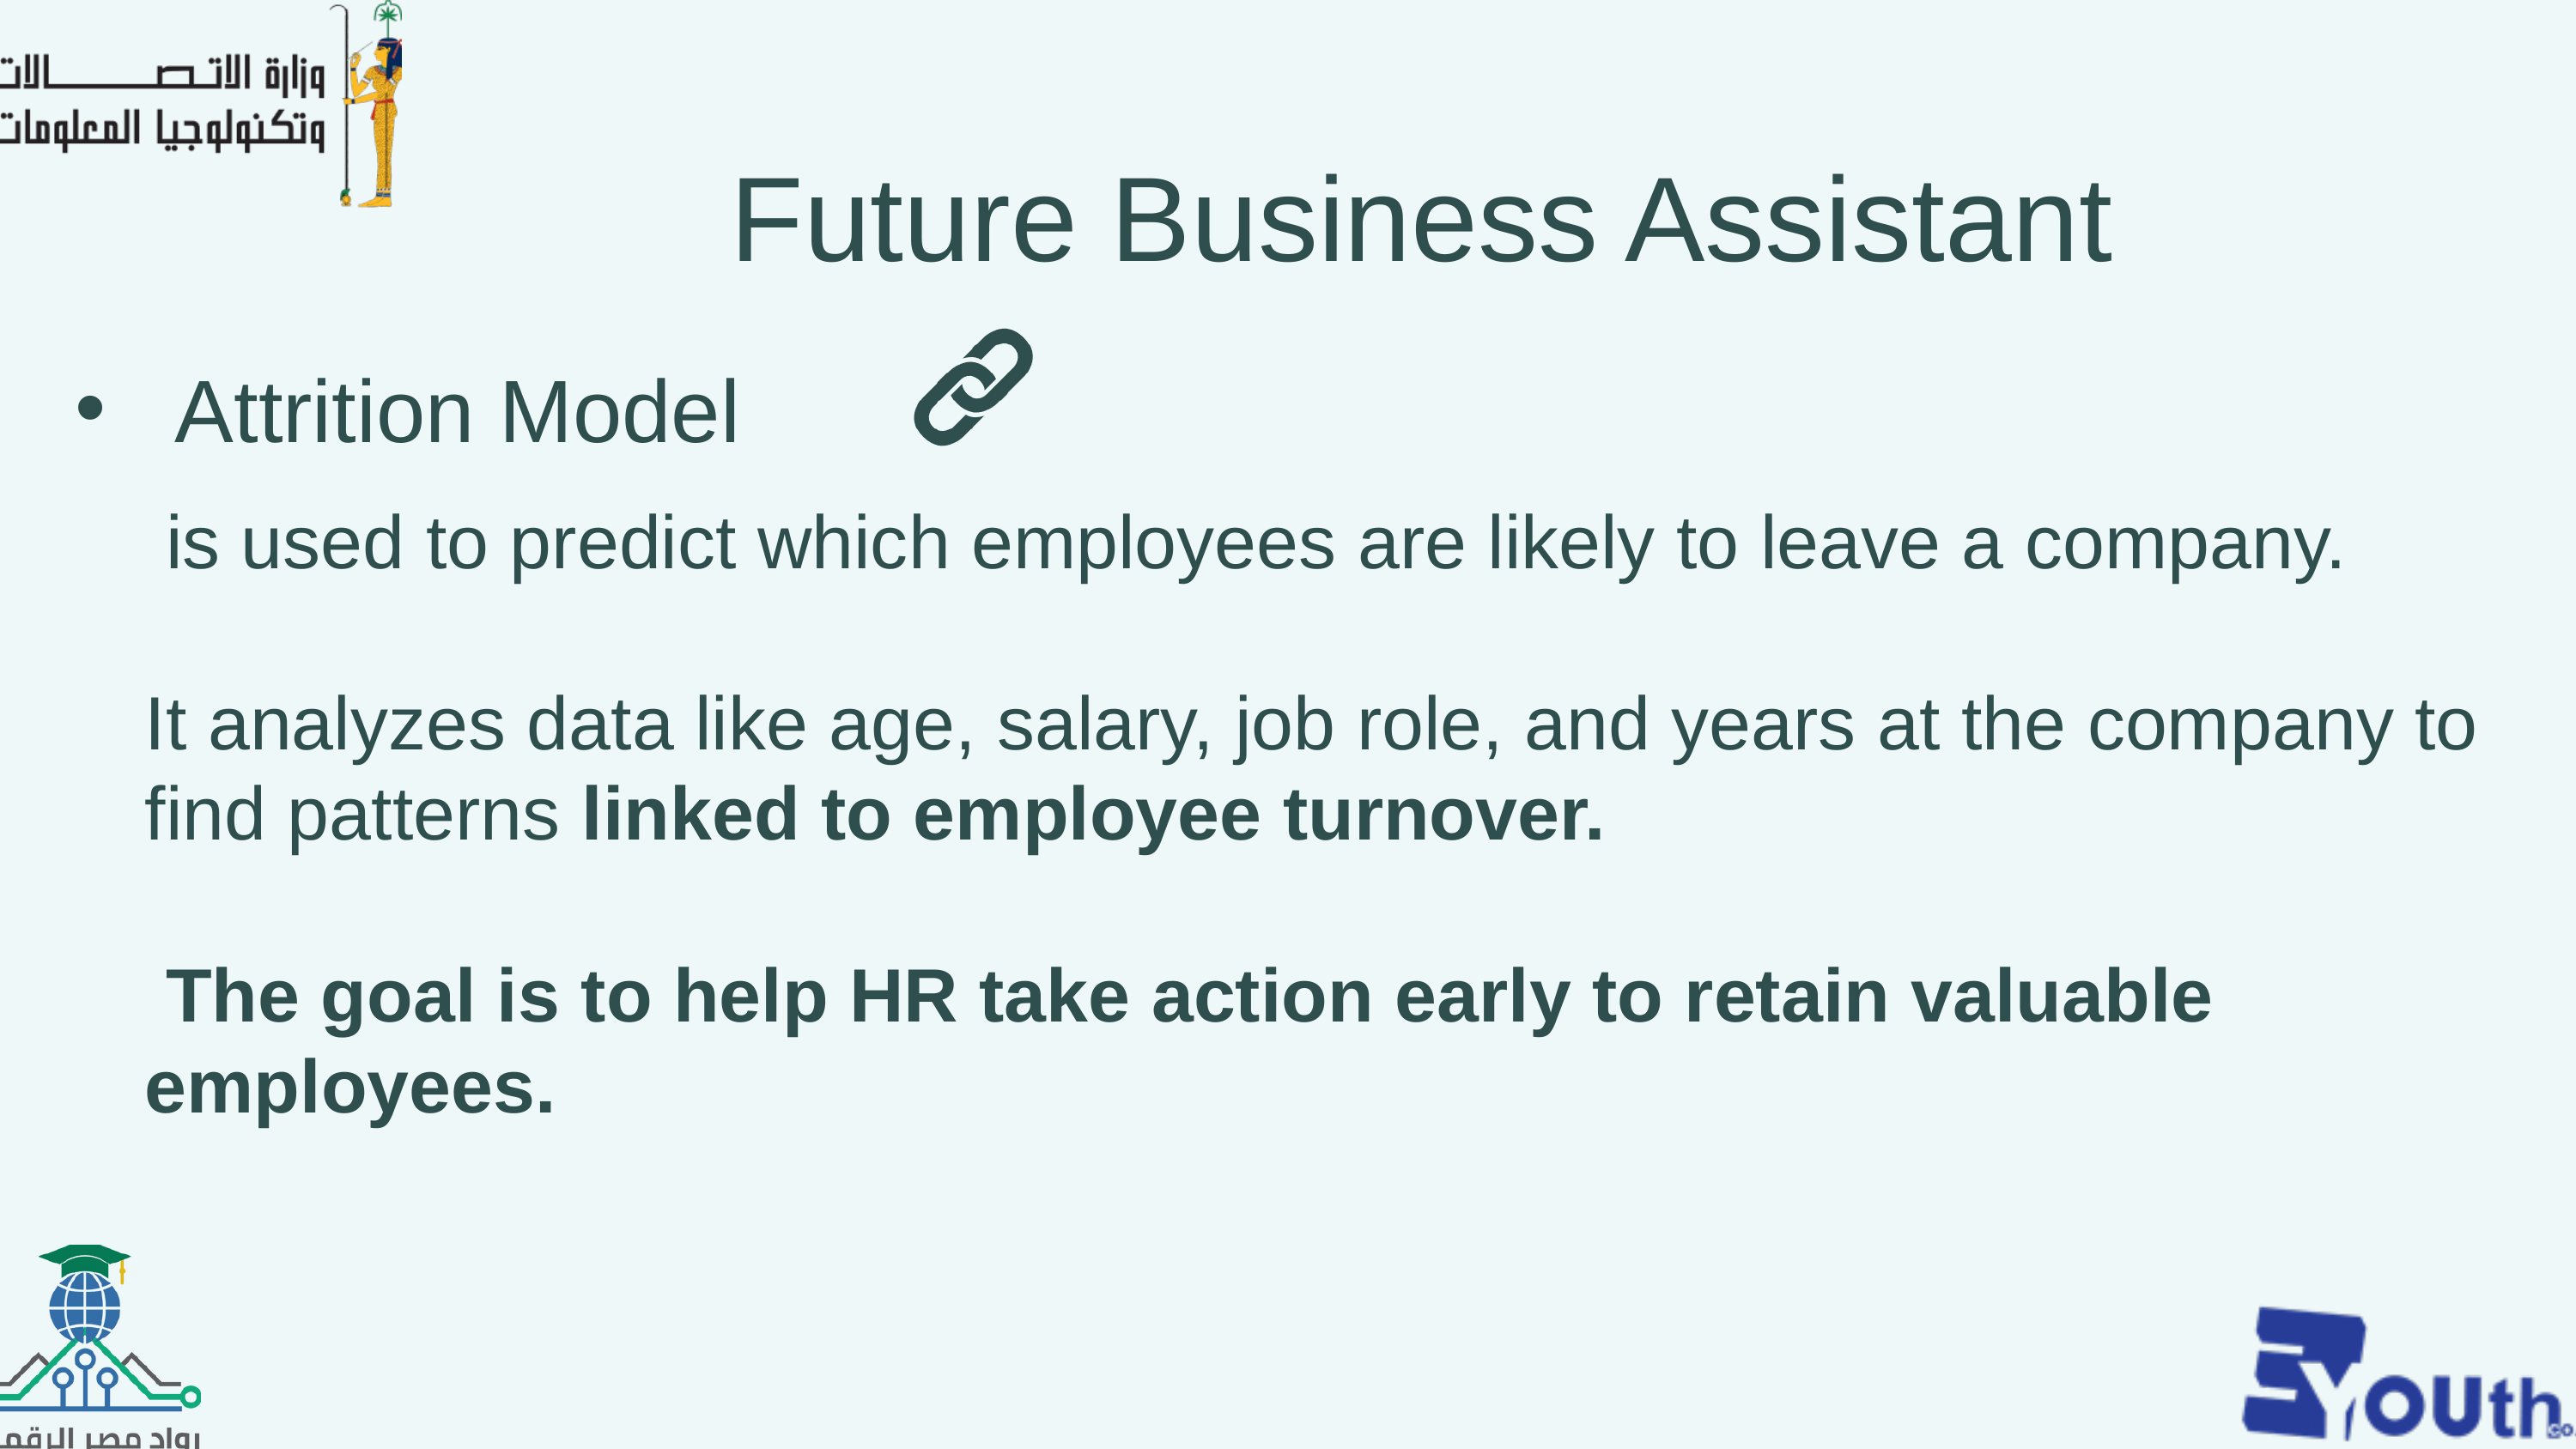

Future Business Assistant

 Attrition Model
 is used to predict which employees are likely to leave a company.

It analyzes data like age, salary, job role, and years at the company to find patterns linked to employee turnover.

 The goal is to help HR take action early to retain valuable employees.